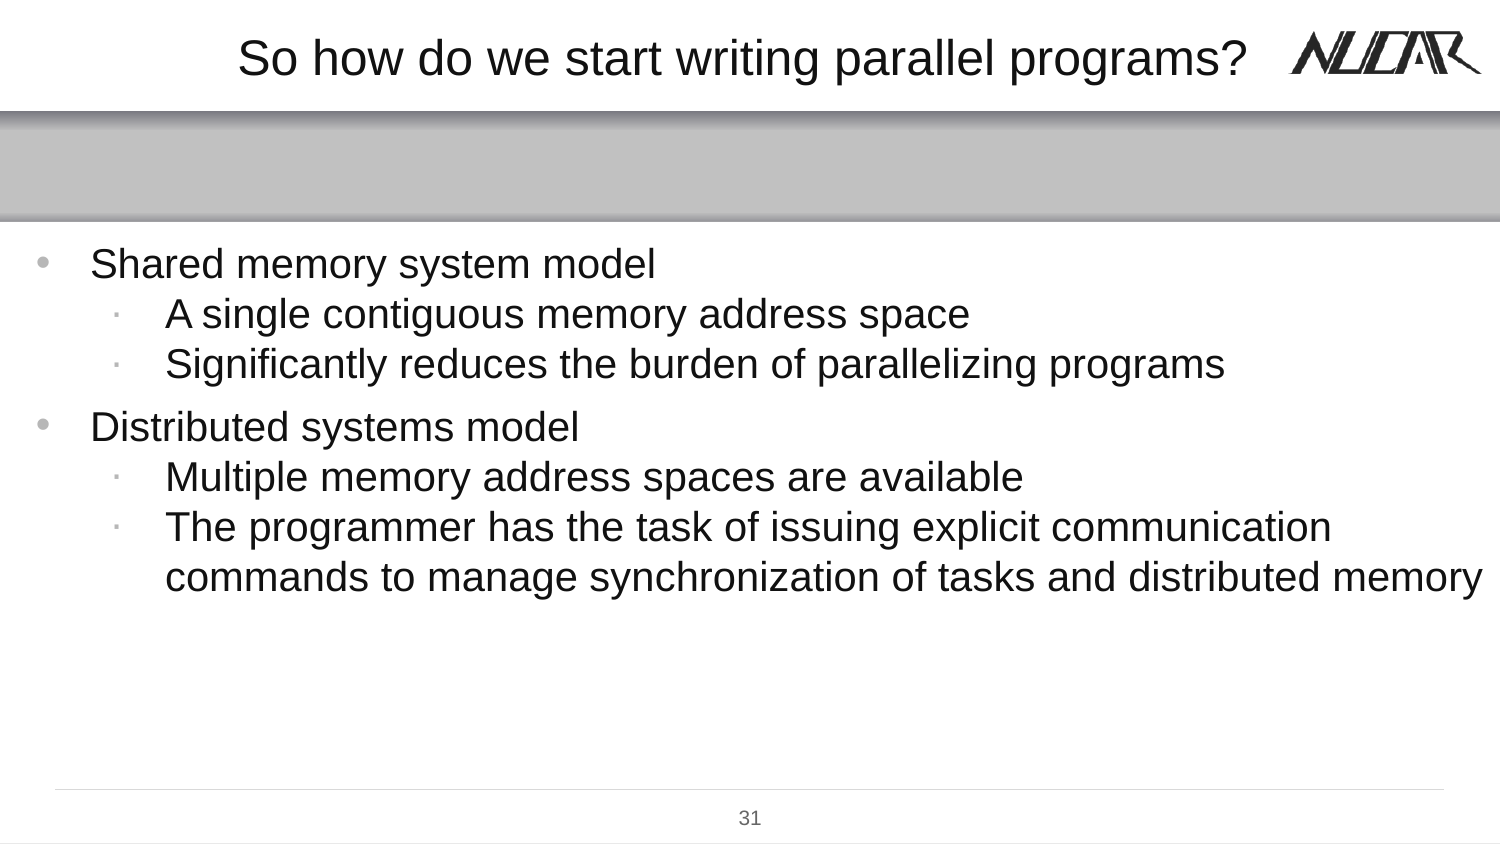

# So how do we start writing parallel programs?
Shared memory system model
A single contiguous memory address space
Significantly reduces the burden of parallelizing programs
Distributed systems model
Multiple memory address spaces are available
The programmer has the task of issuing explicit communication commands to manage synchronization of tasks and distributed memory
31